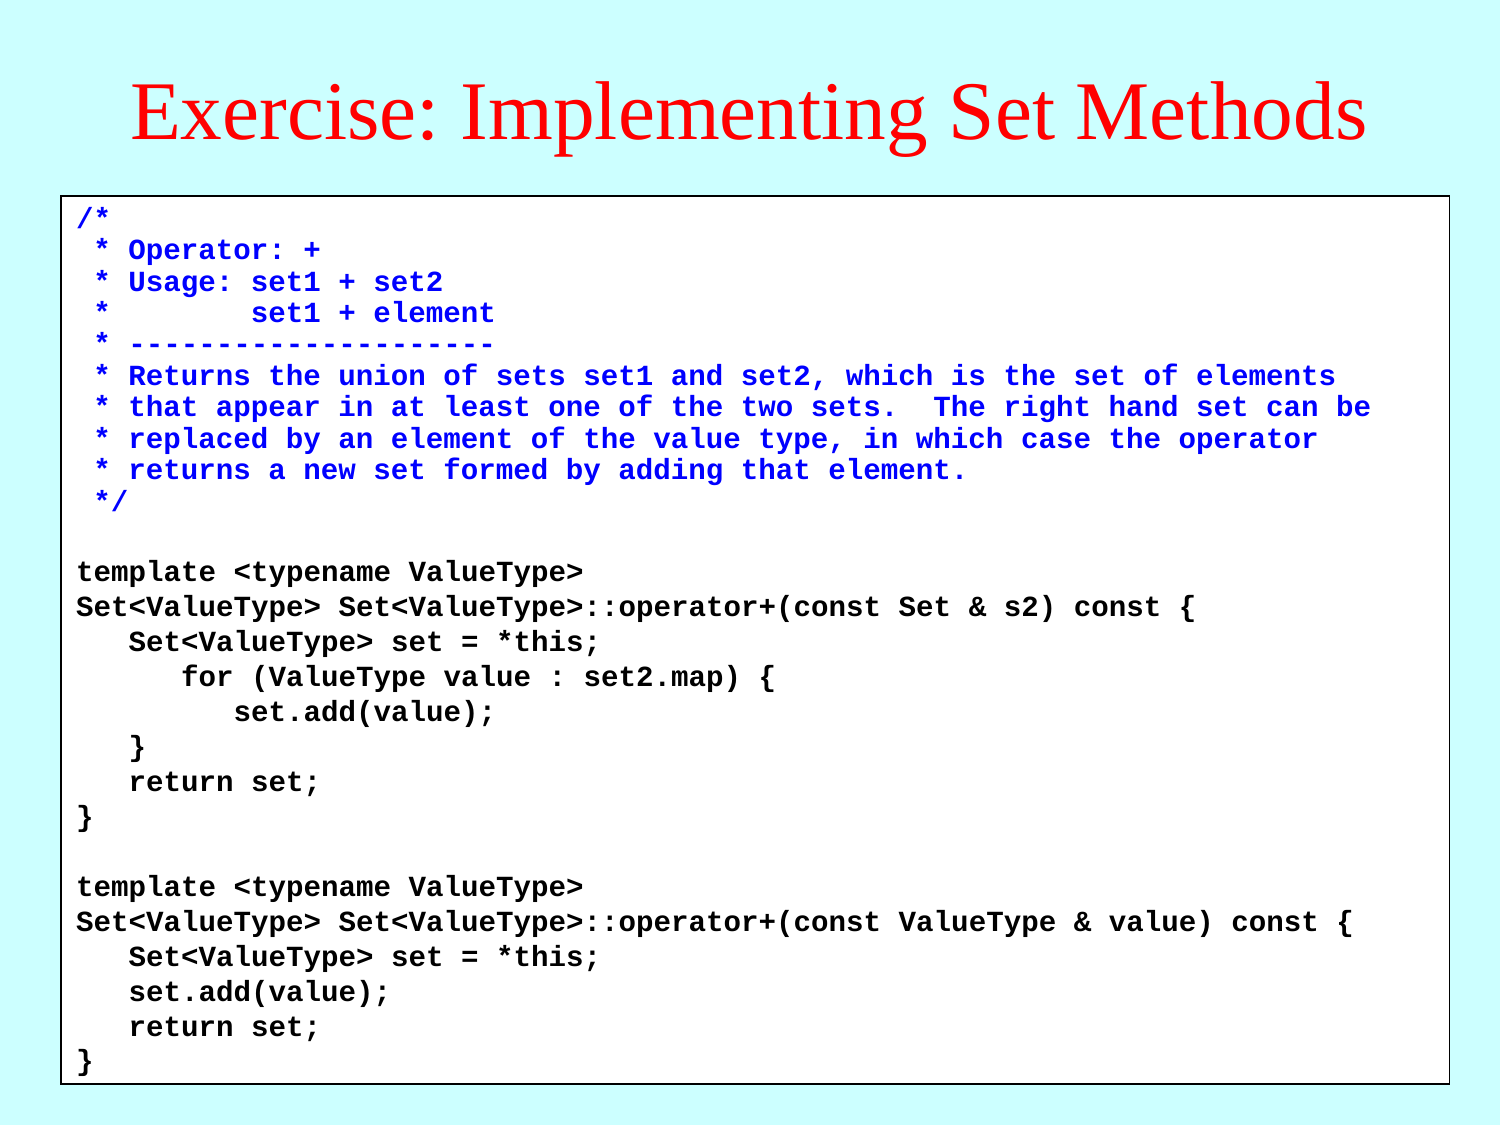

# Exercise: Implementing Set Methods
/*
 * Operator: +
 * Usage: set1 + set2
 *        set1 + element
 * ---------------------
 * Returns the union of sets set1 and set2, which is the set of elements
 * that appear in at least one of the two sets.  The right hand set can be
 * replaced by an element of the value type, in which case the operator
 * returns a new set formed by adding that element.
 */

template <typename ValueType>
Set<ValueType> Set<ValueType>::operator+(const Set & s2) const {
   Set<ValueType> set = *this;
      for (ValueType value : set2.map) {
         set.add(value);
   }
   return set;
}

template <typename ValueType>
Set<ValueType> Set<ValueType>::operator+(const ValueType & value) const {
   Set<ValueType> set = *this;
   set.add(value);
   return set;
}